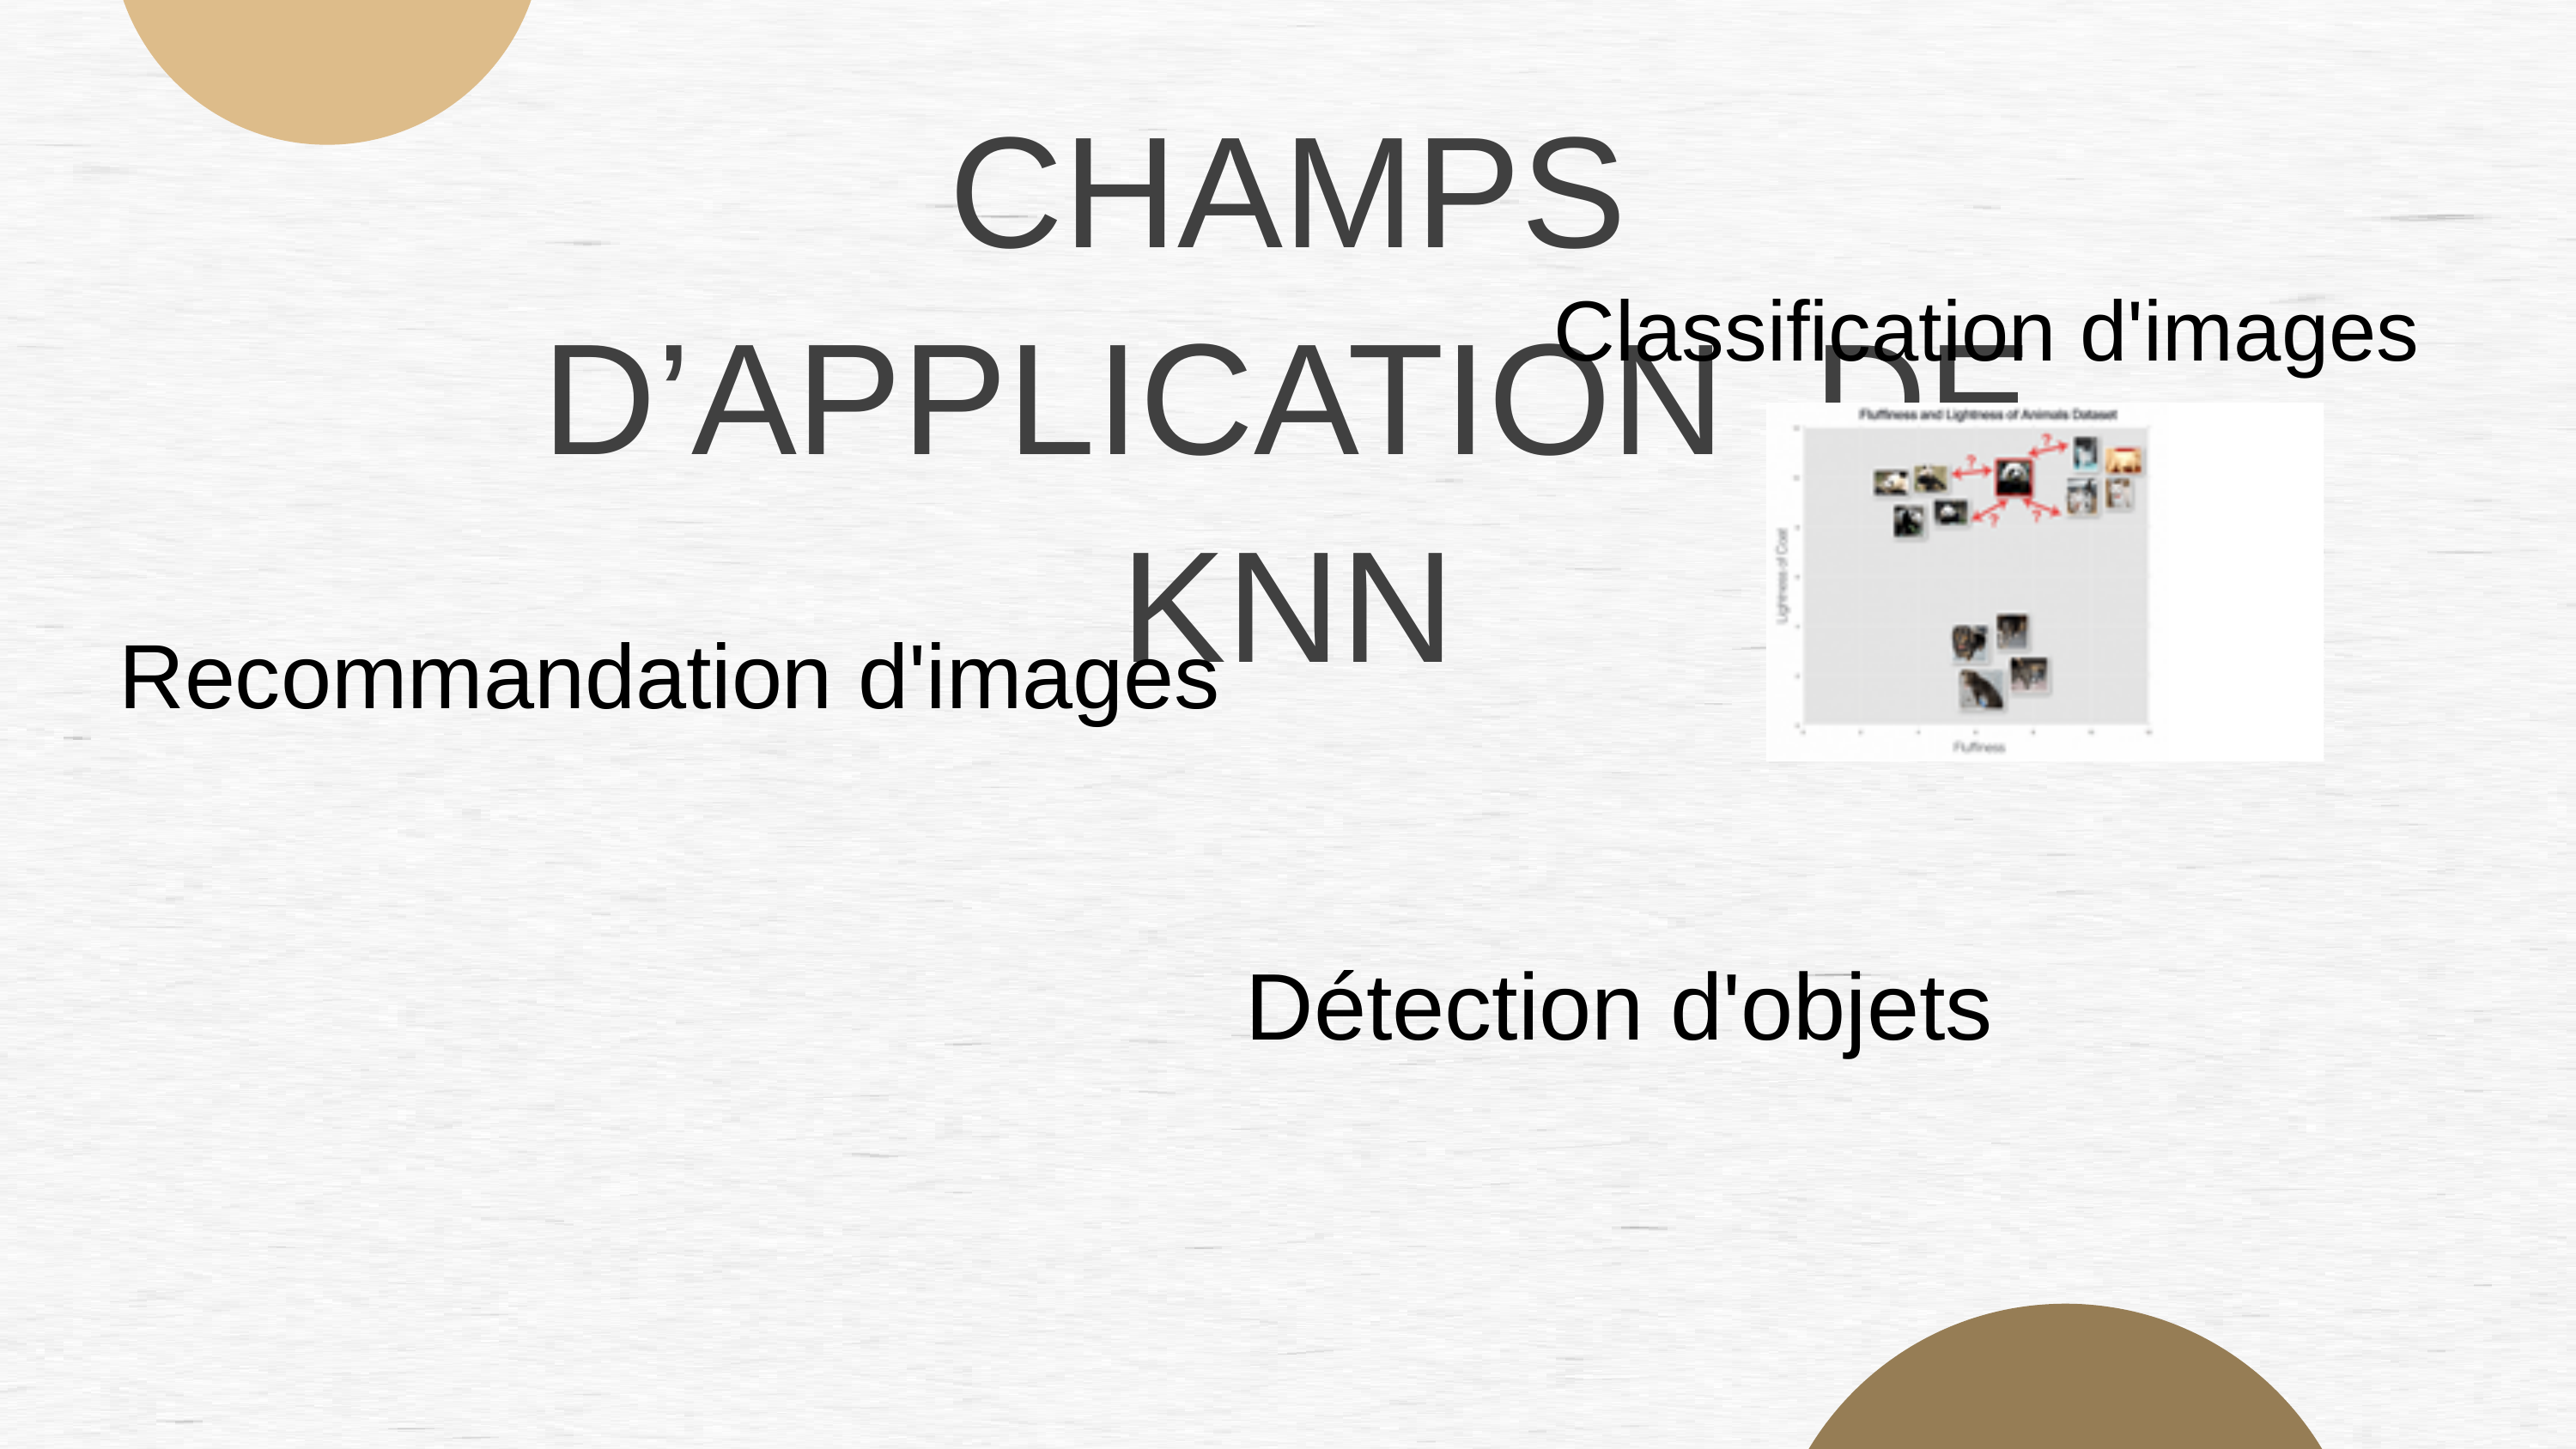

CHAMPS D’APPLICATION  DE KNN
Classification d'images

Recommandation d'images
Détection d'objets